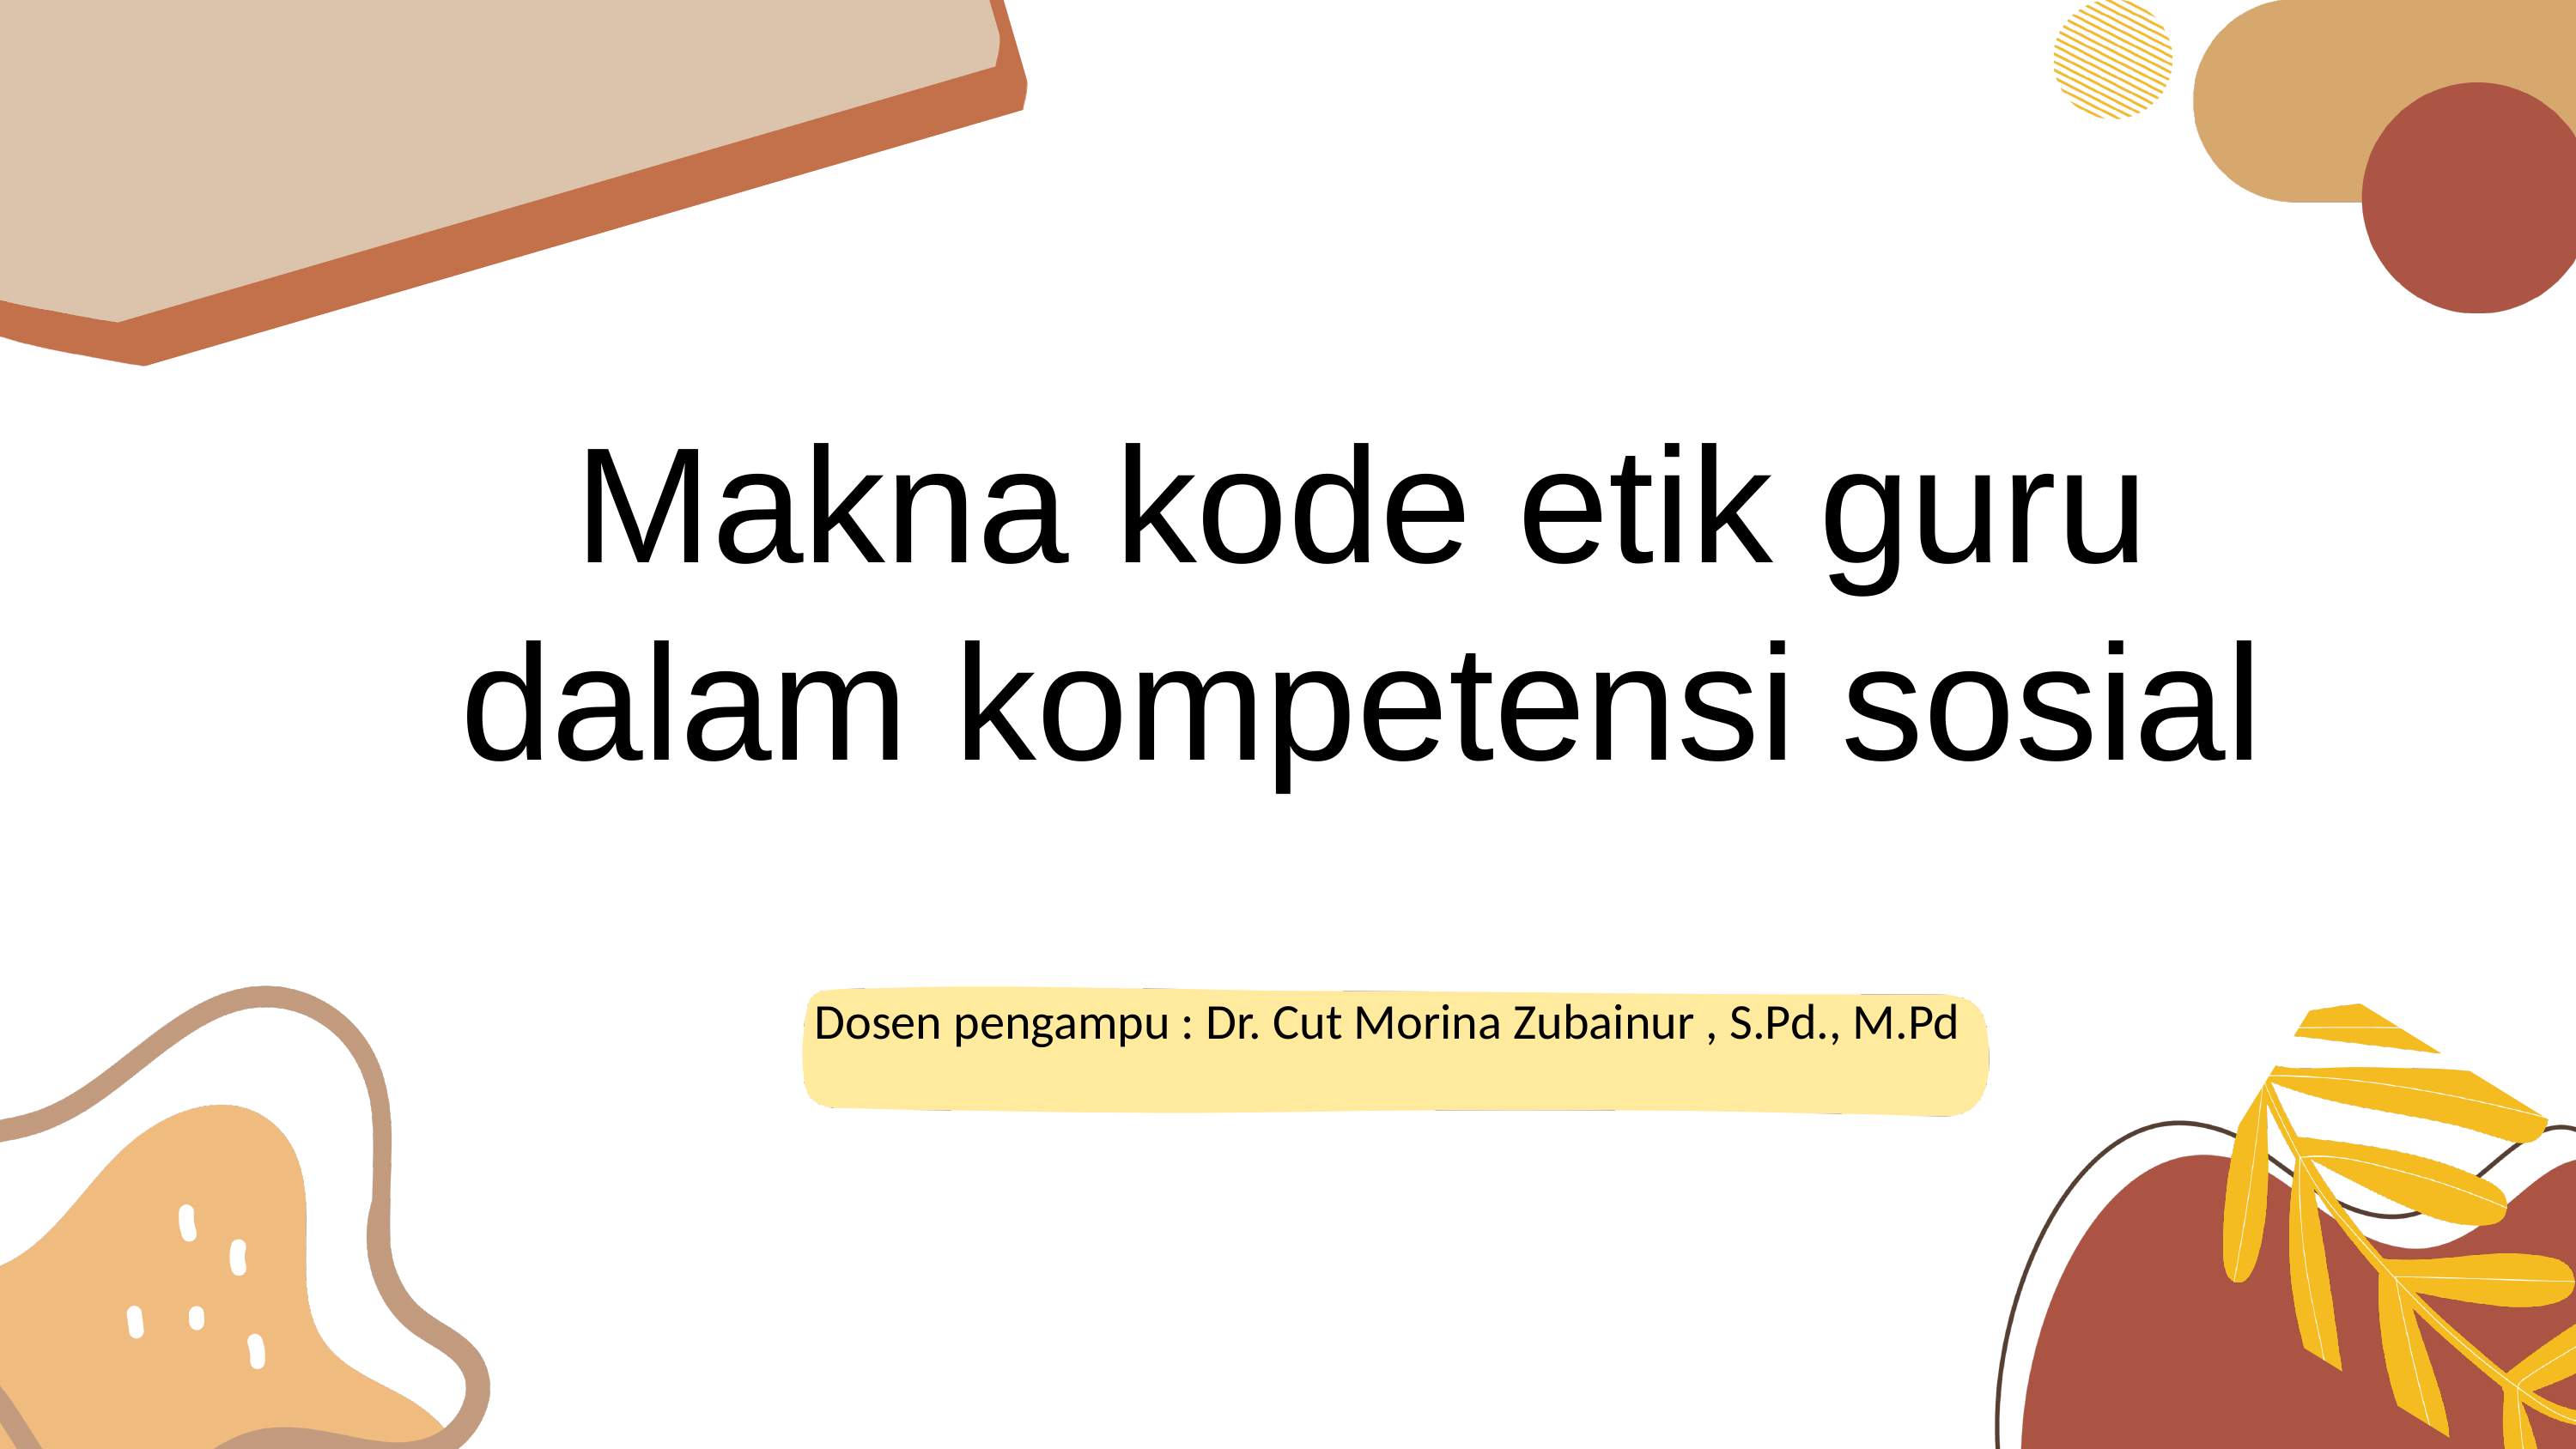

Makna kode etik guru dalam kompetensi sosial
Dosen pengampu : Dr. Cut Morina Zubainur , S.Pd., M.Pd